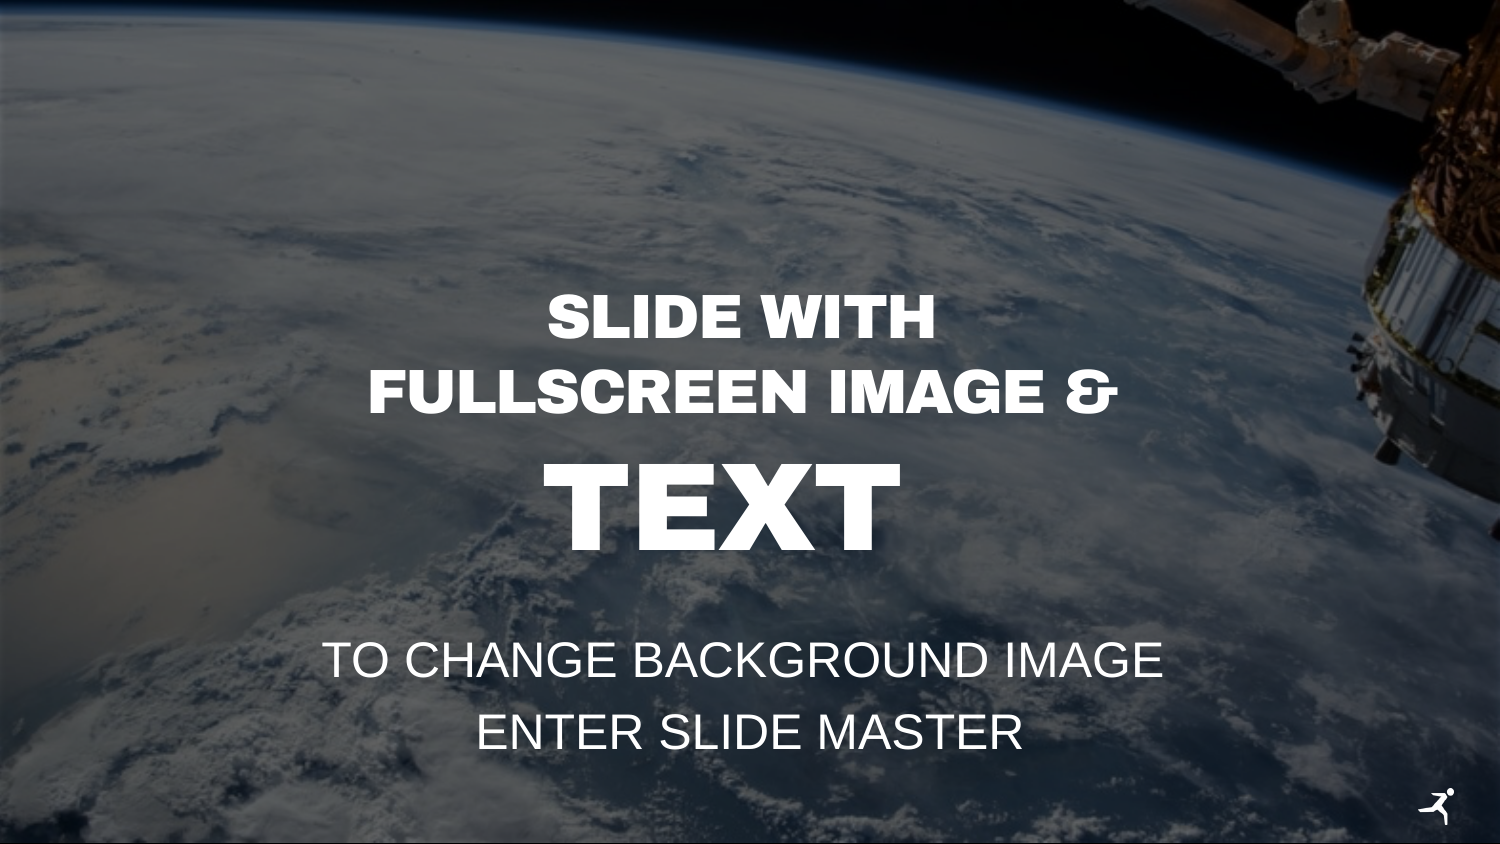

# Slide with fullscreen image & Text
TO CHANGE BACKGROUND IMAGE
ENTER SLIDE MASTER